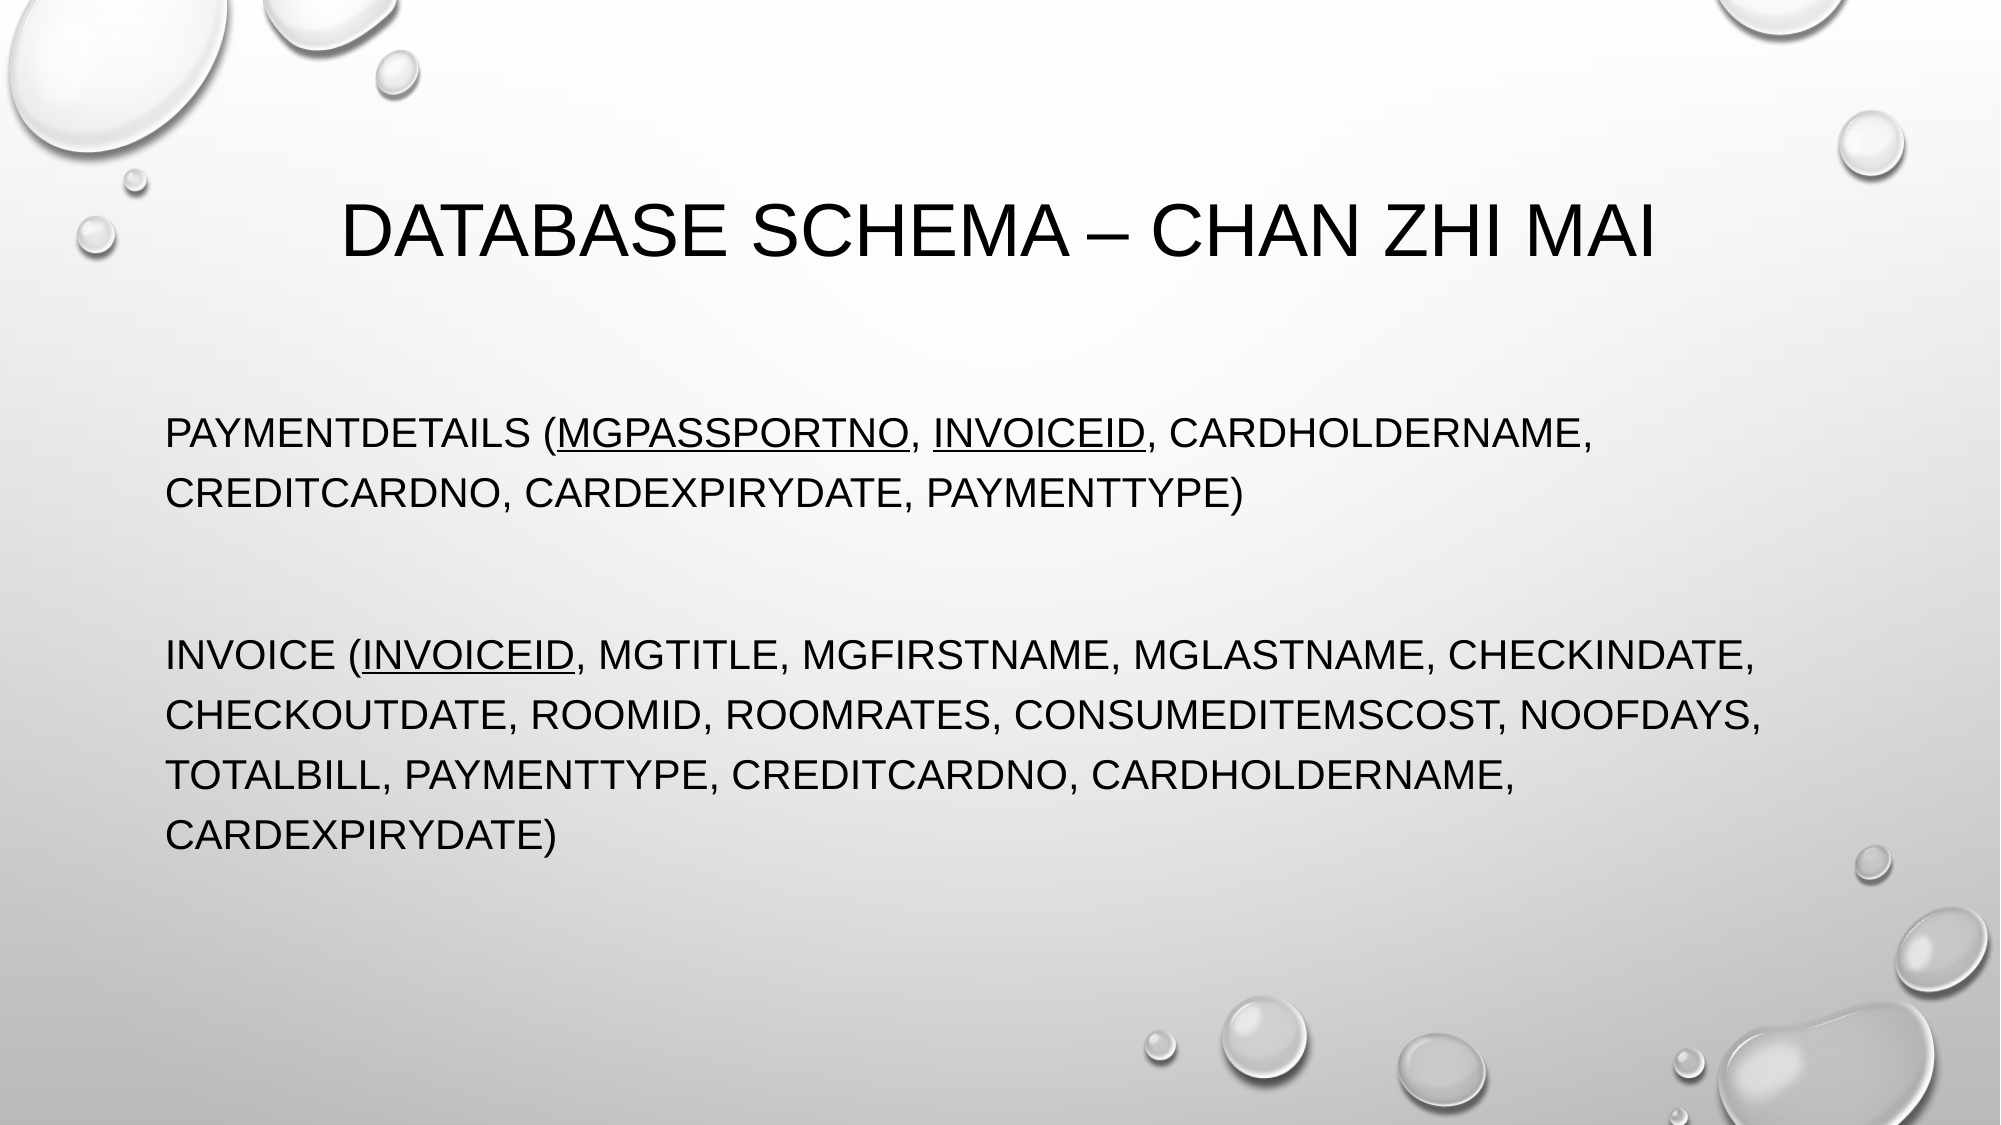

# Database Schema – CHAN ZHI MAI
PAYMENTDETAILS (MGPassportNo, InvoiceID, CardHolderName, CreditCardNo, CardExpiryDate, PaymentType)

INVOICE (InvoiceID, MGTitle, MGFirstName, MGLastName, CheckInDate, CheckOutDate, RoomID, RoomRates, ConsumedItemsCost, NoOfDays, TotalBill, PaymentType, CreditCardNo, CardHolderName, CardExpiryDate)